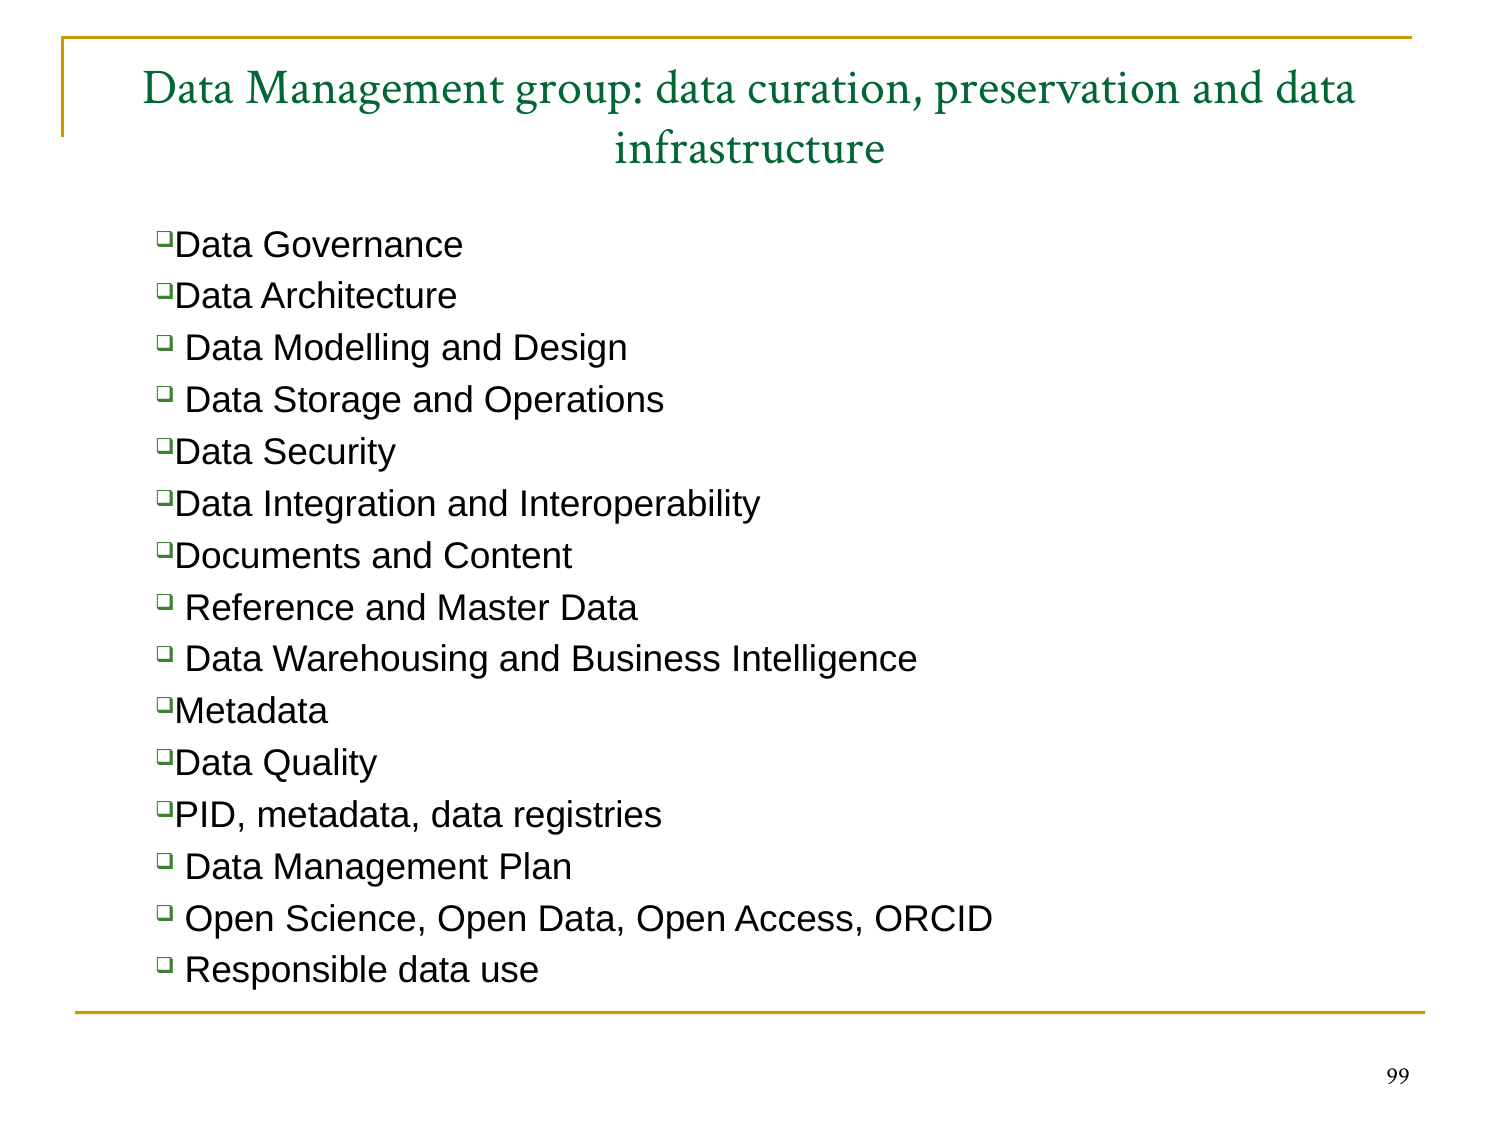

# Data Management group: data curation, preservation and data infrastructure
Data Governance
Data Architecture
 Data Modelling and Design
 Data Storage and Operations
Data Security
Data Integration and Interoperability
Documents and Content
 Reference and Master Data
 Data Warehousing and Business Intelligence
Metadata
Data Quality
PID, metadata, data registries
 Data Management Plan
 Open Science, Open Data, Open Access, ORCID
 Responsible data use

99